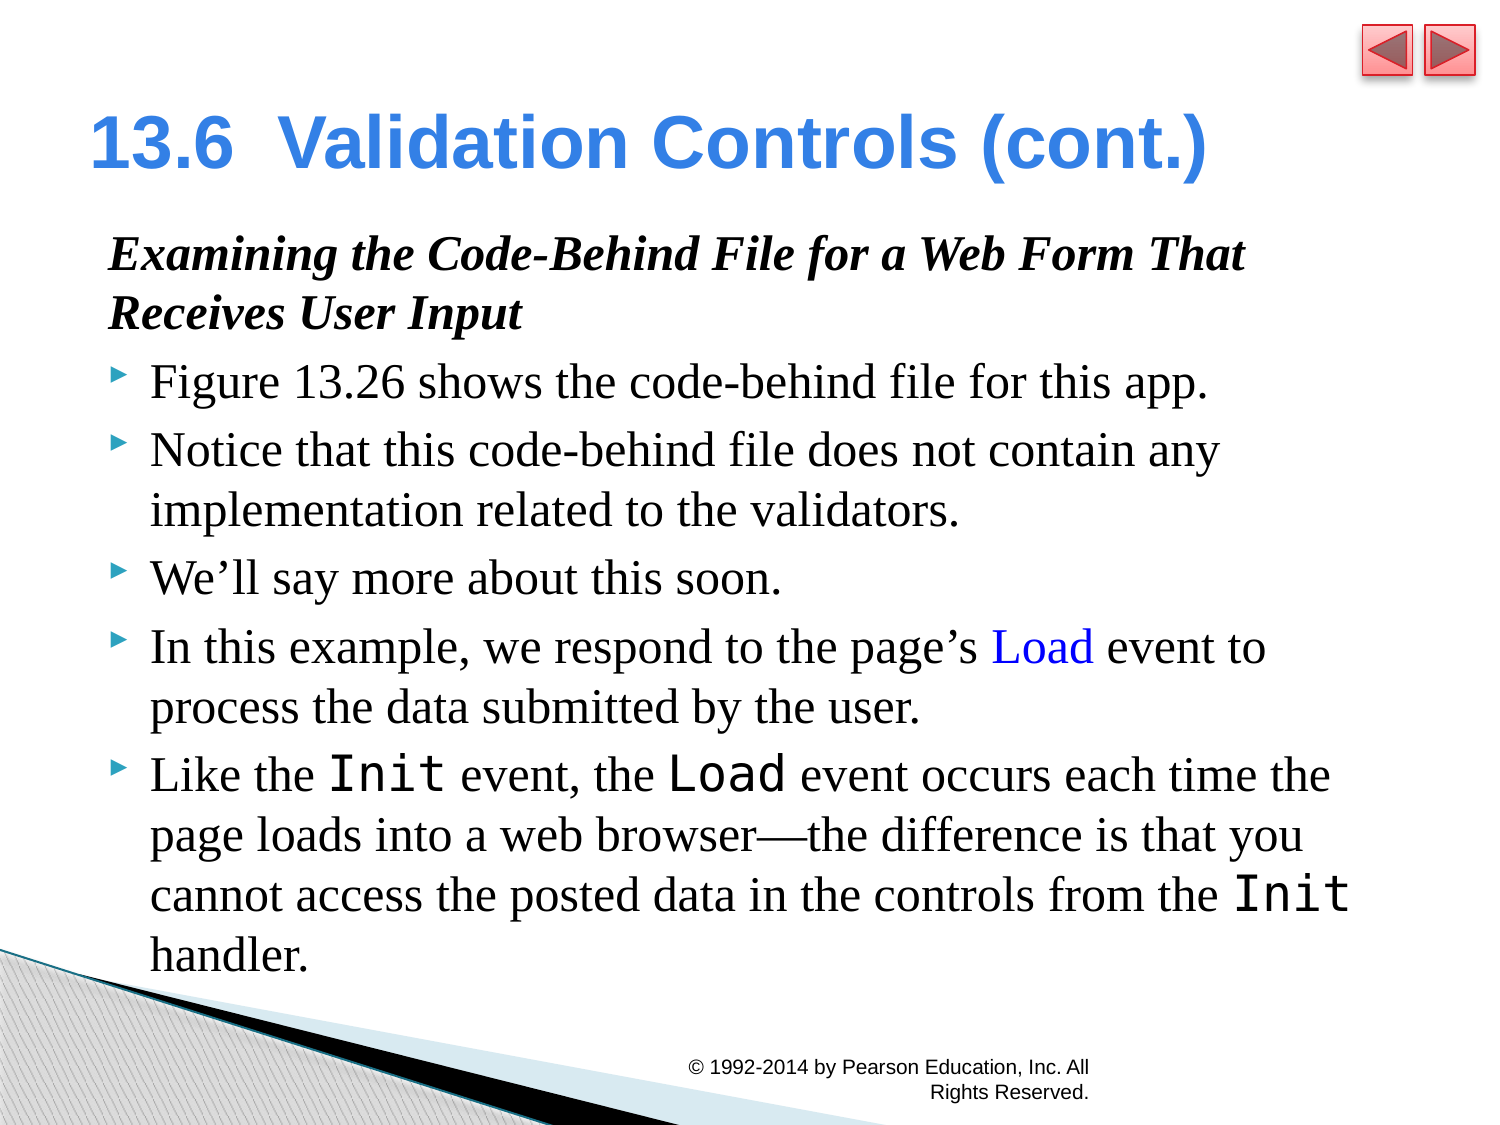

# 13.6  Validation Controls (cont.)
Examining the Code-Behind File for a Web Form That Receives User Input
Figure 13.26 shows the code-behind file for this app.
Notice that this code-behind file does not contain any implementation related to the validators.
We’ll say more about this soon.
In this example, we respond to the page’s Load event to process the data submitted by the user.
Like the Init event, the Load event occurs each time the page loads into a web browser—the difference is that you cannot access the posted data in the controls from the Init handler.
© 1992-2014 by Pearson Education, Inc. All Rights Reserved.